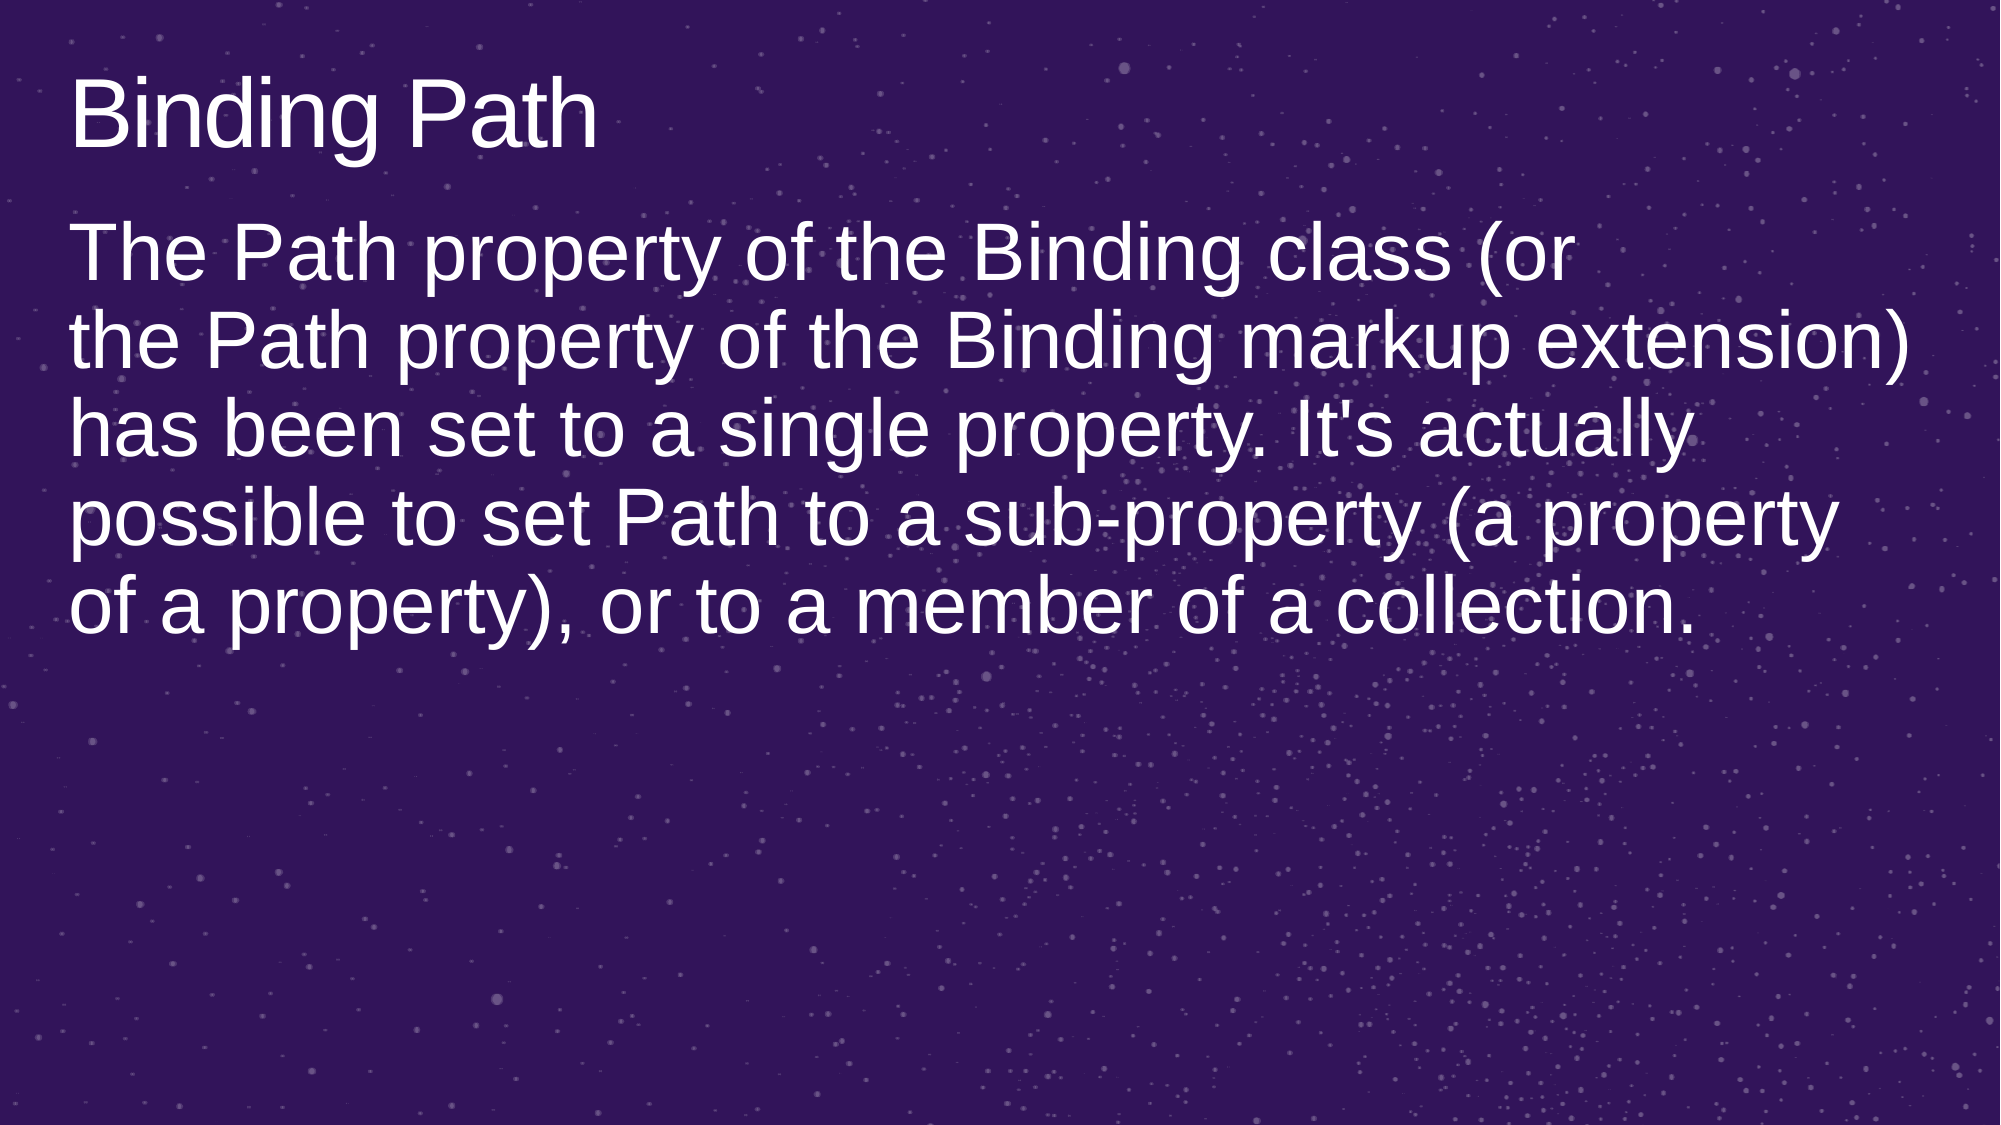

# Binding Path
The Path property of the Binding class (or the Path property of the Binding markup extension) has been set to a single property. It's actually possible to set Path to a sub-property (a property of a property), or to a member of a collection.